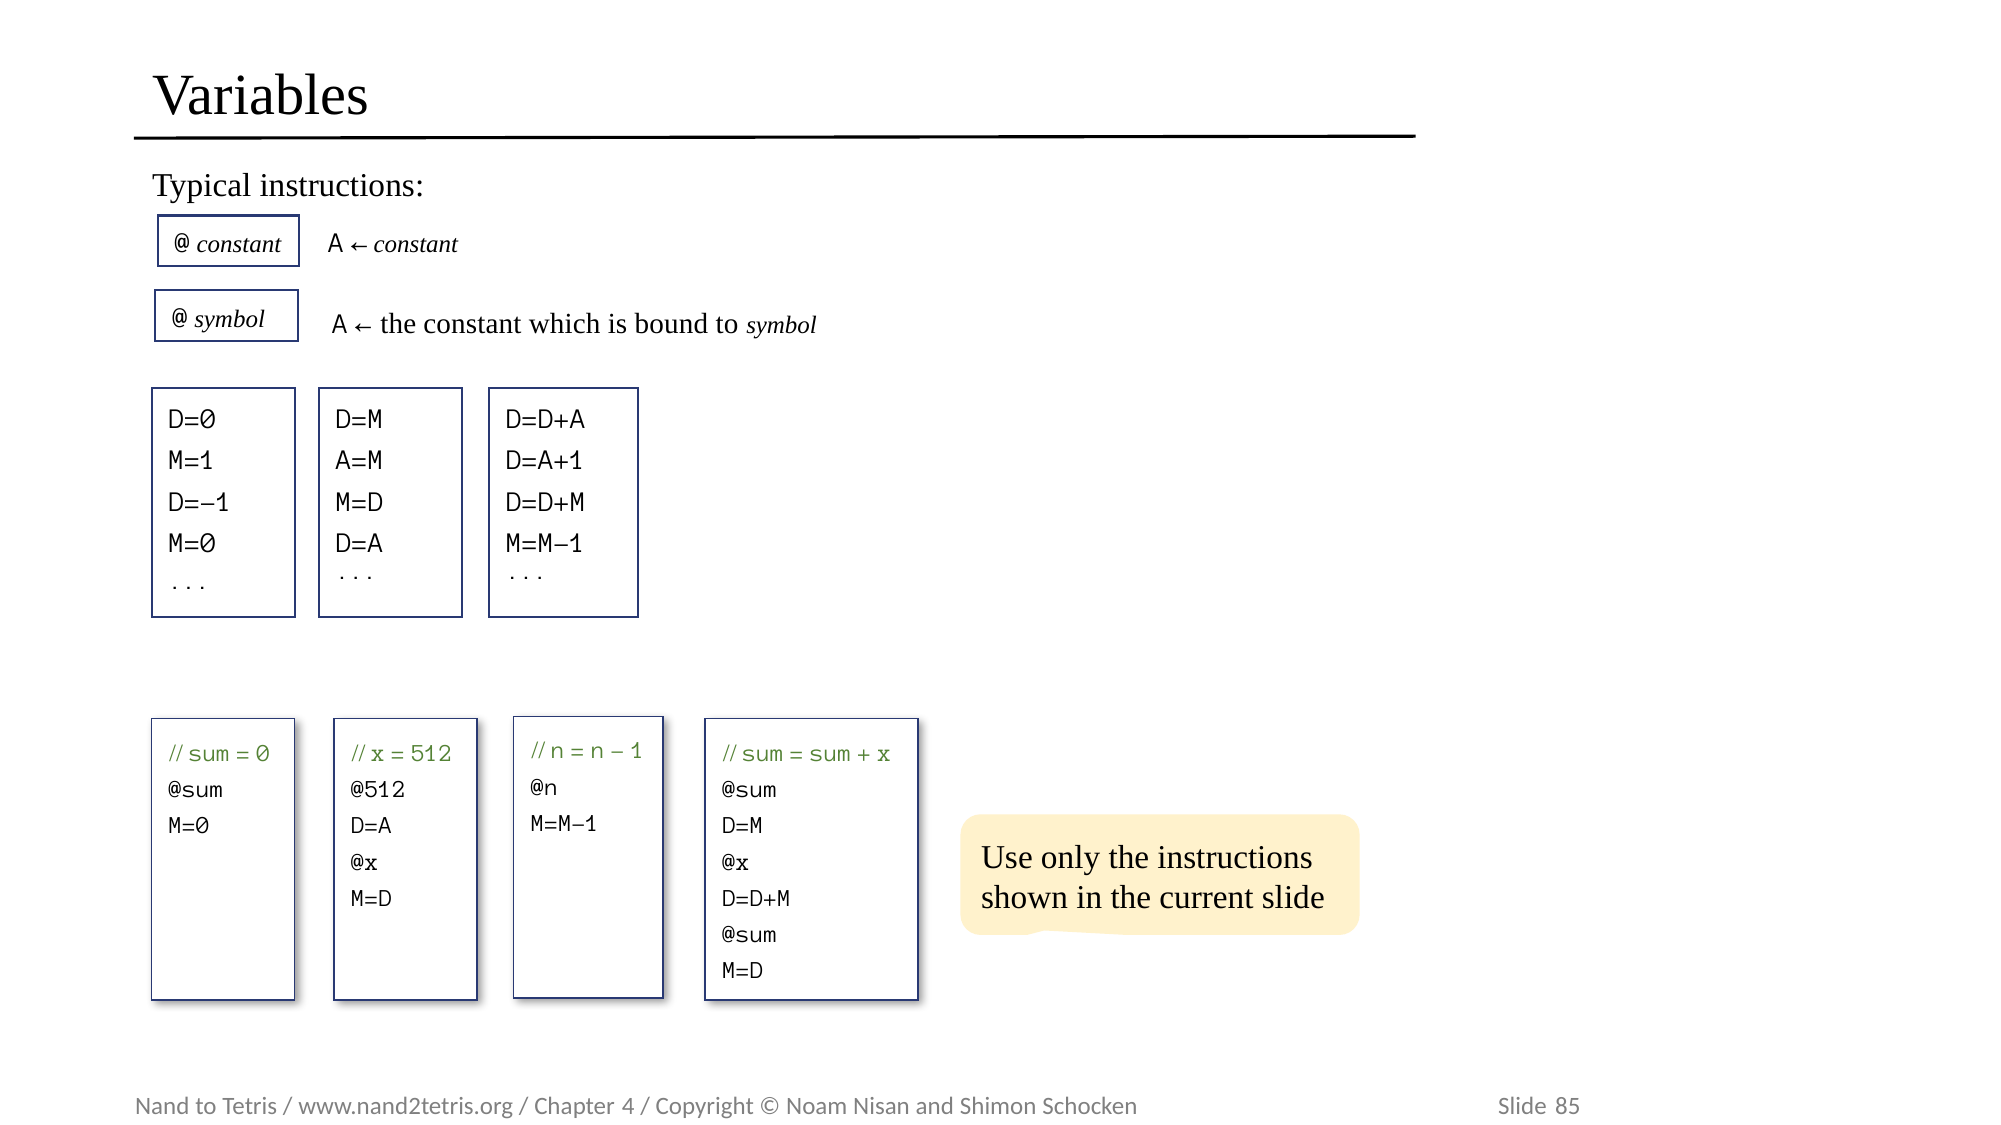

# Variables
Typical instructions:
A ← constant
@ constant
@ symbol
A ← the constant which is bound to symbol
D=0
M=1
D=–1
M=0
...
D=M
A=M
M=D
D=A
...
D=D+A
D=A+1
D=D+M
M=M–1
...
// n = n – 1
@n
M=M–1

// sum = 0
@sum
M=0

// x = 512
@512
D=A
@x
M=D

// sum = sum + x
@sum
D=M
@x
D=D+M
@sum
M=D

Use only the instructions shown in the current slide